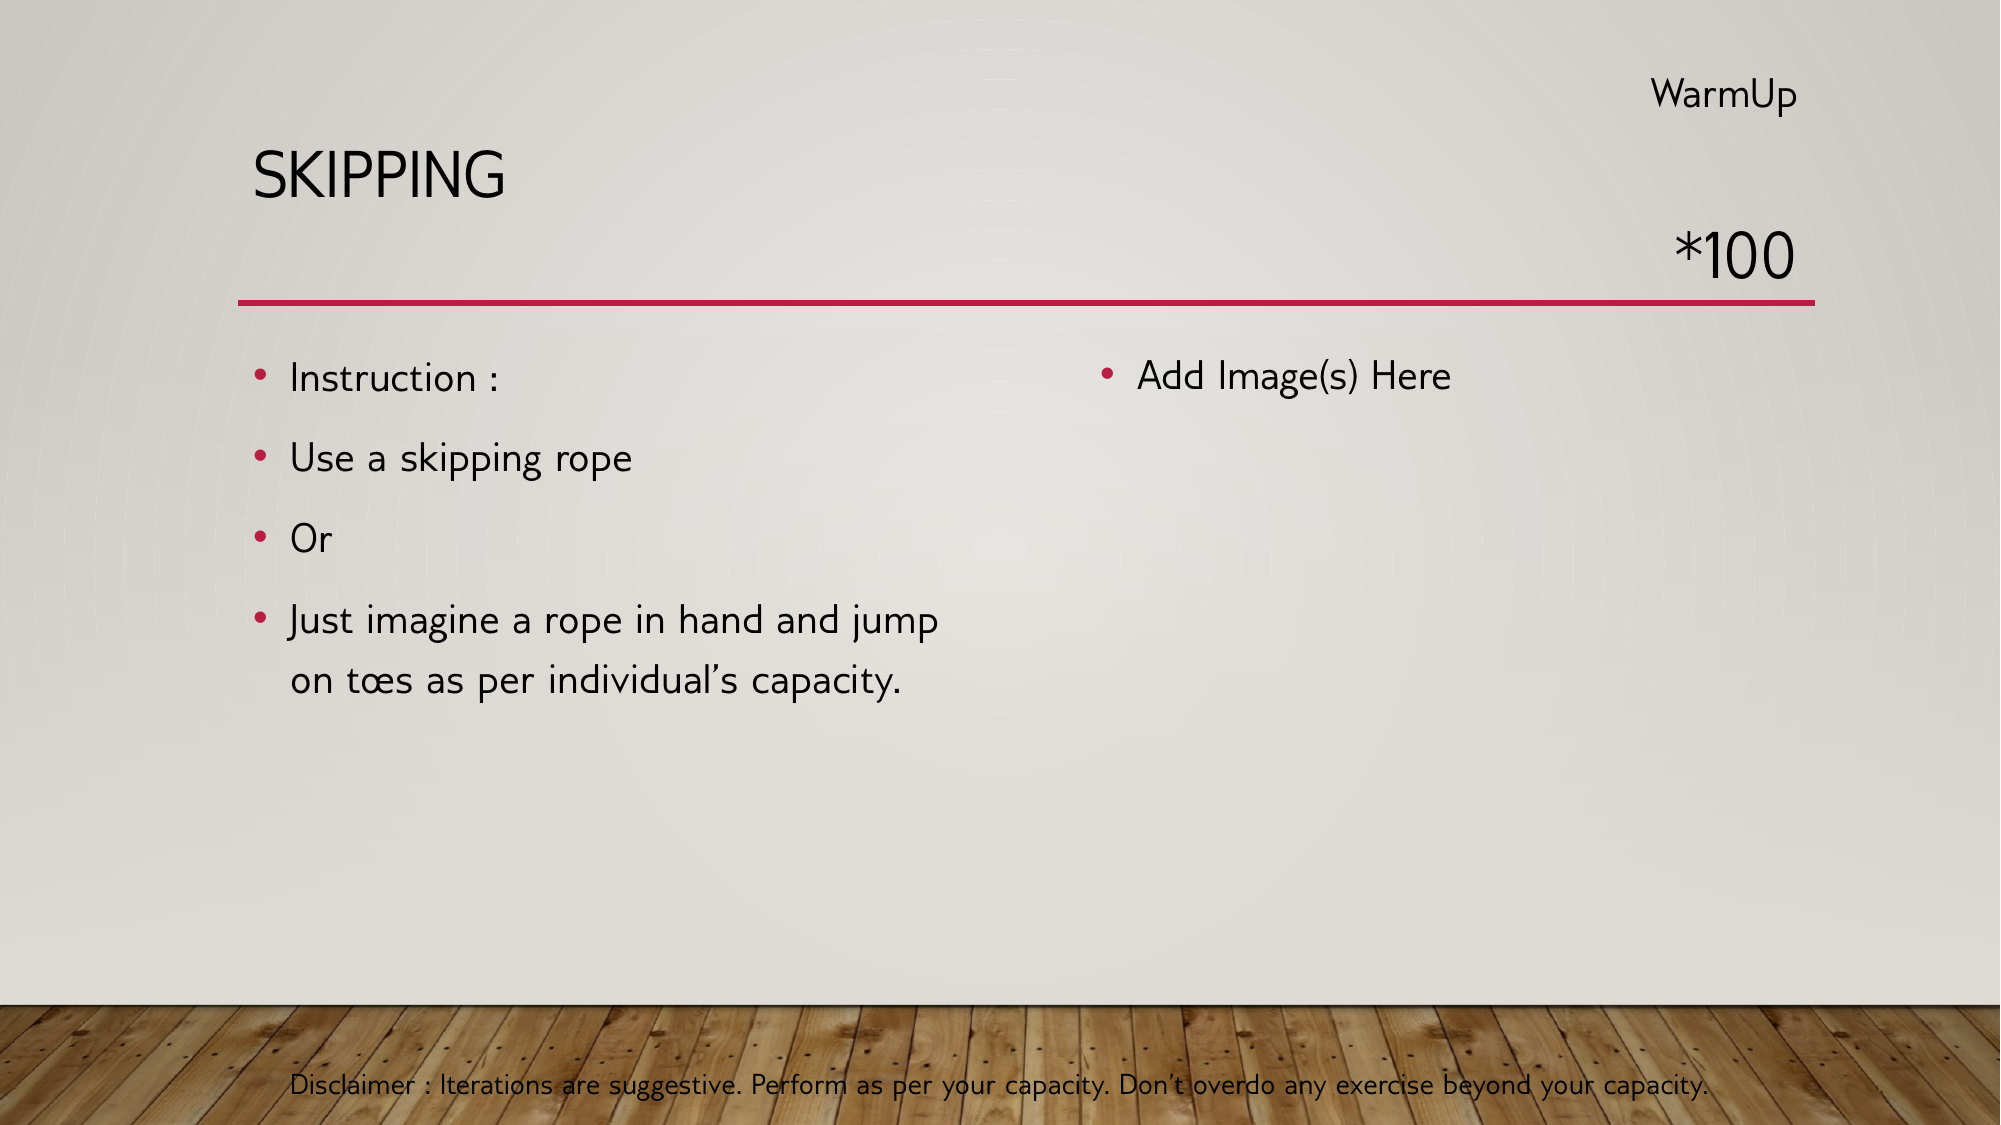

WarmUp
# Skipping
*100
Add Image(s) Here

Instruction :
Use a skipping rope
Or
Just imagine a rope in hand and jump on toes as per individual’s capacity.

Disclaimer : Iterations are suggestive. Perform as per your capacity. Don’t overdo any exercise beyond your capacity.